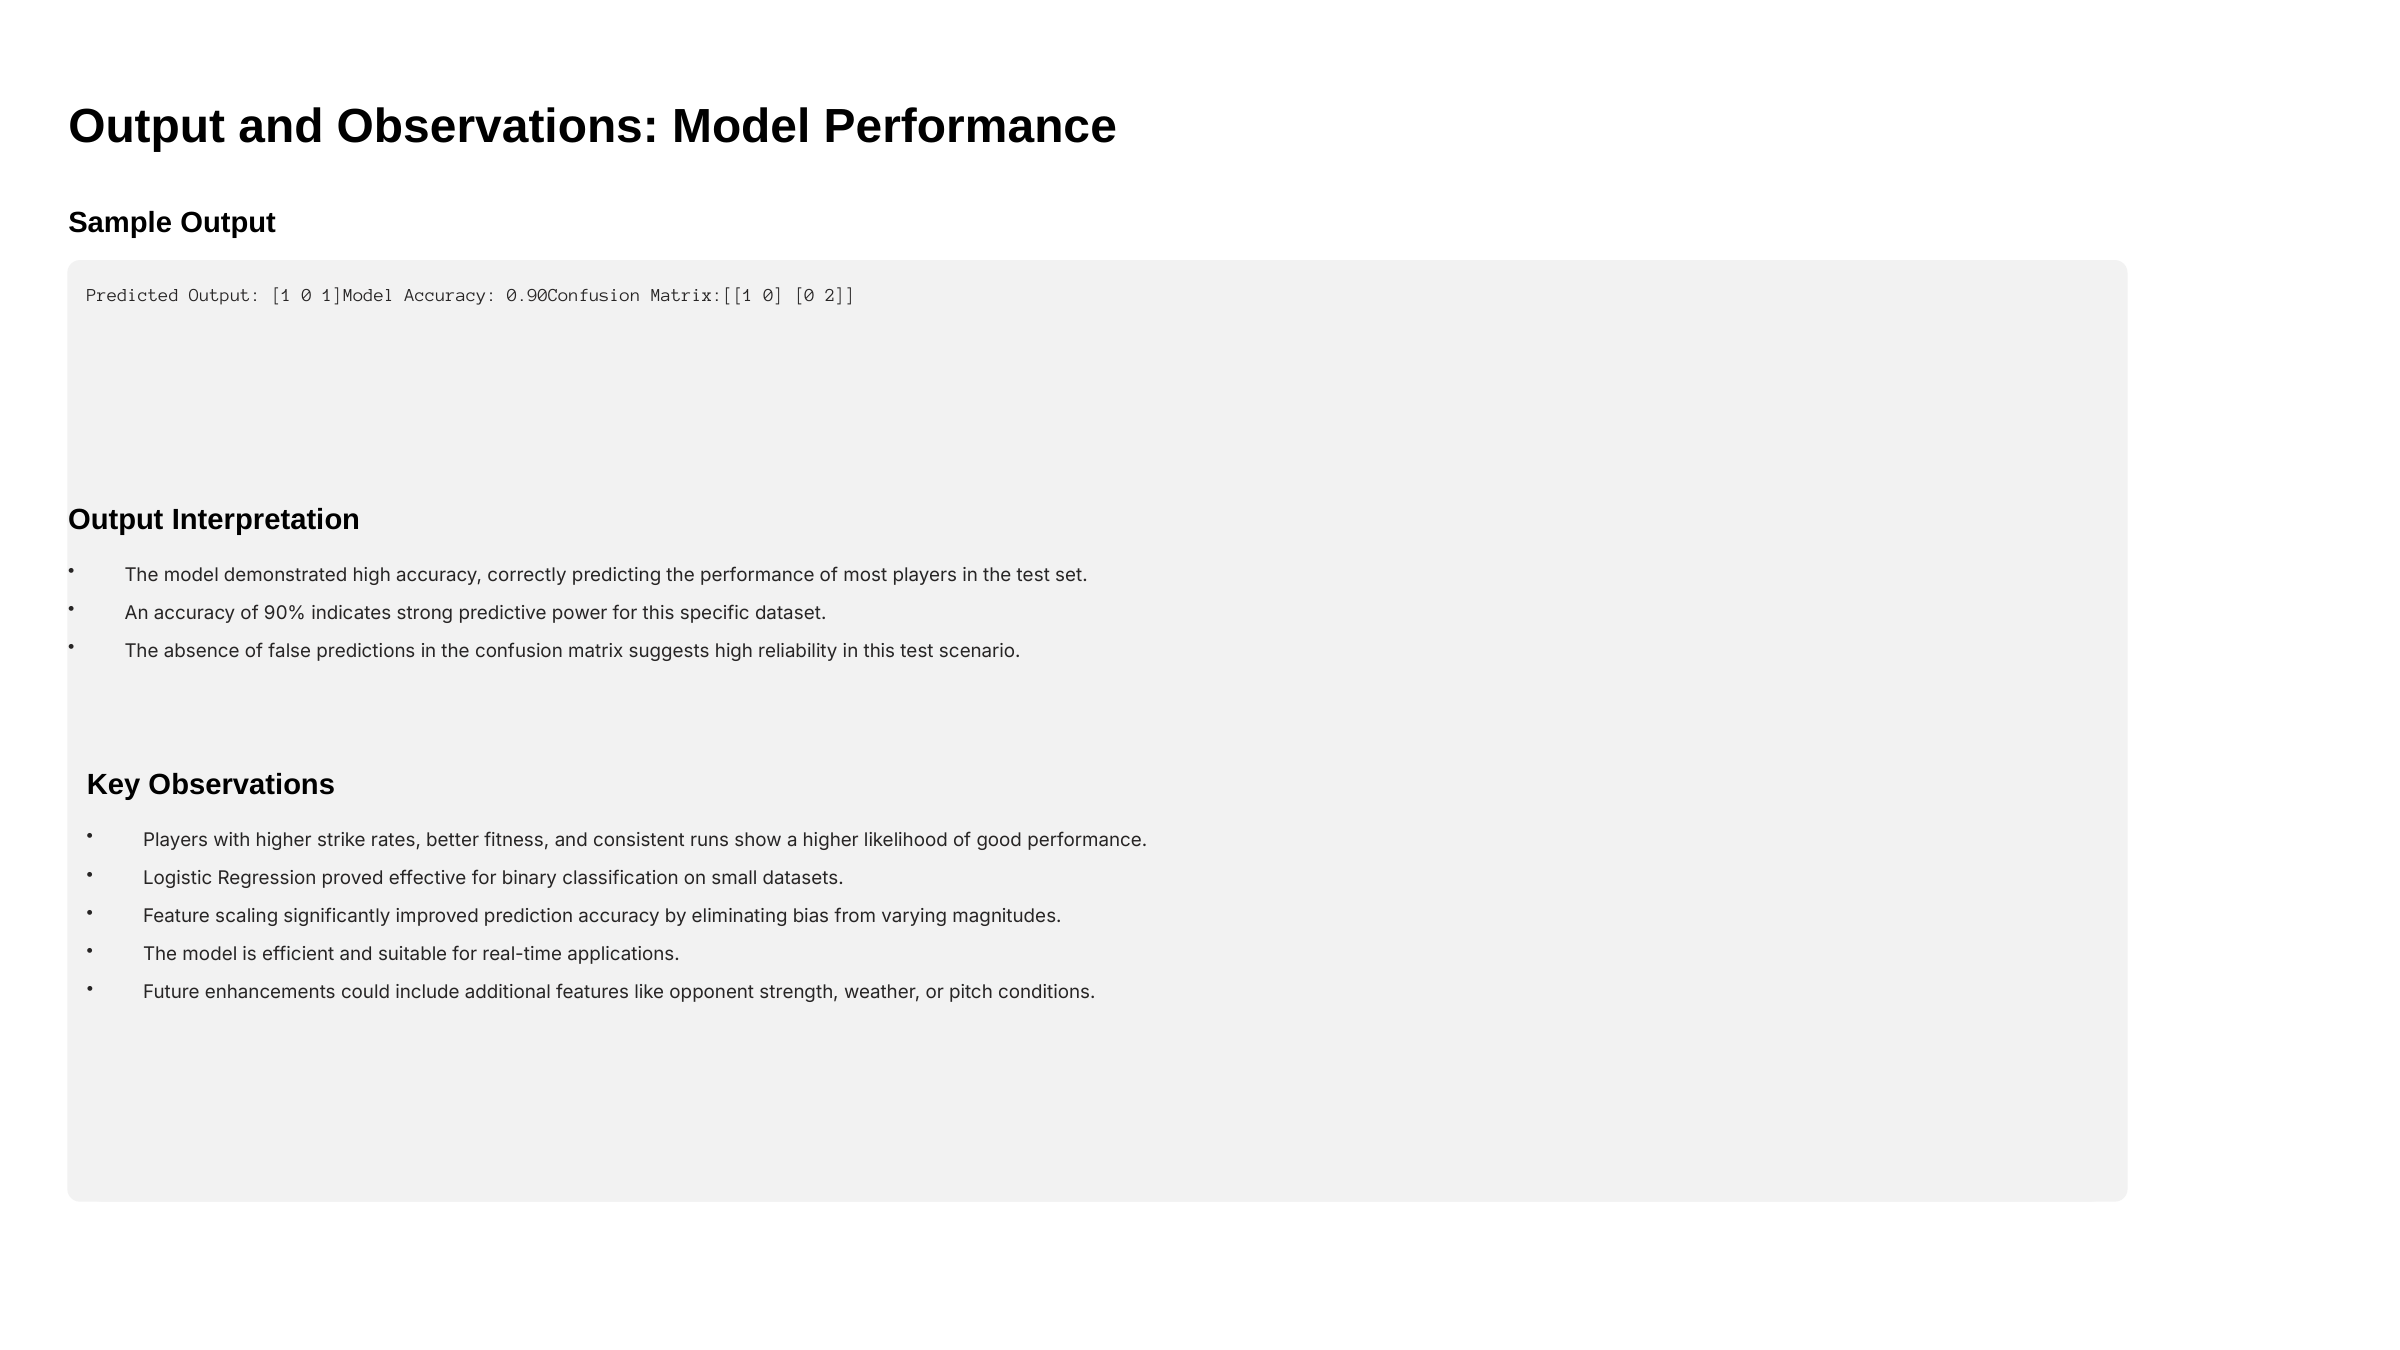

Output and Observations: Model Performance
Sample Output

Predicted Output: [1 0 1]Model Accuracy: 0.90Confusion Matrix:[[1 0] [0 2]]
Output Interpretation
The model demonstrated high accuracy, correctly predicting the performance of most players in the test set.
An accuracy of 90% indicates strong predictive power for this specific dataset.
The absence of false predictions in the confusion matrix suggests high reliability in this test scenario.
Key Observations
Players with higher strike rates, better fitness, and consistent runs show a higher likelihood of good performance.
Logistic Regression proved effective for binary classification on small datasets.
Feature scaling significantly improved prediction accuracy by eliminating bias from varying magnitudes.
The model is efficient and suitable for real-time applications.
Future enhancements could include additional features like opponent strength, weather, or pitch conditions.